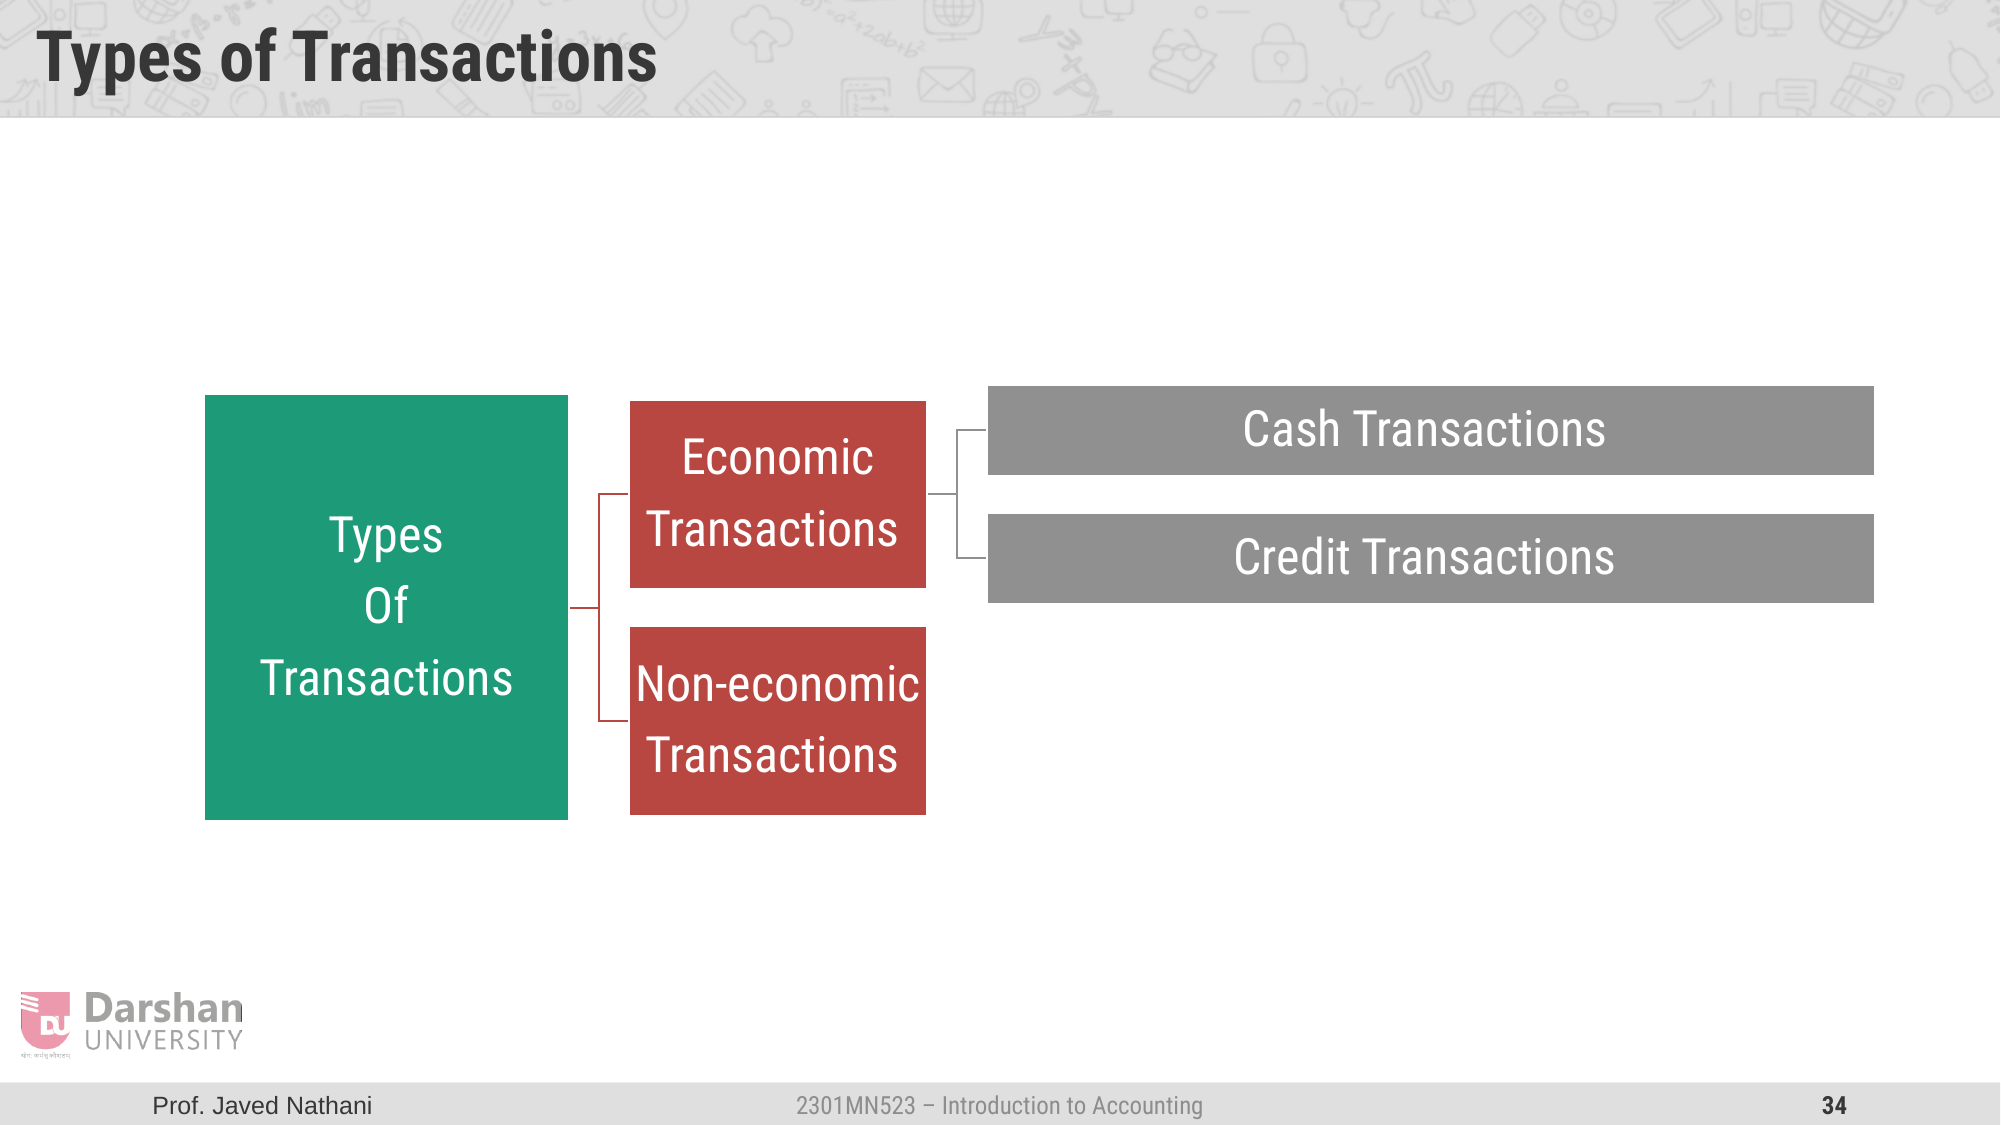

# Types of Transactions
Types
Of
Transactions
Economic
Transactions
Cash Transactions
Credit Transactions
Non-economic
Transactions